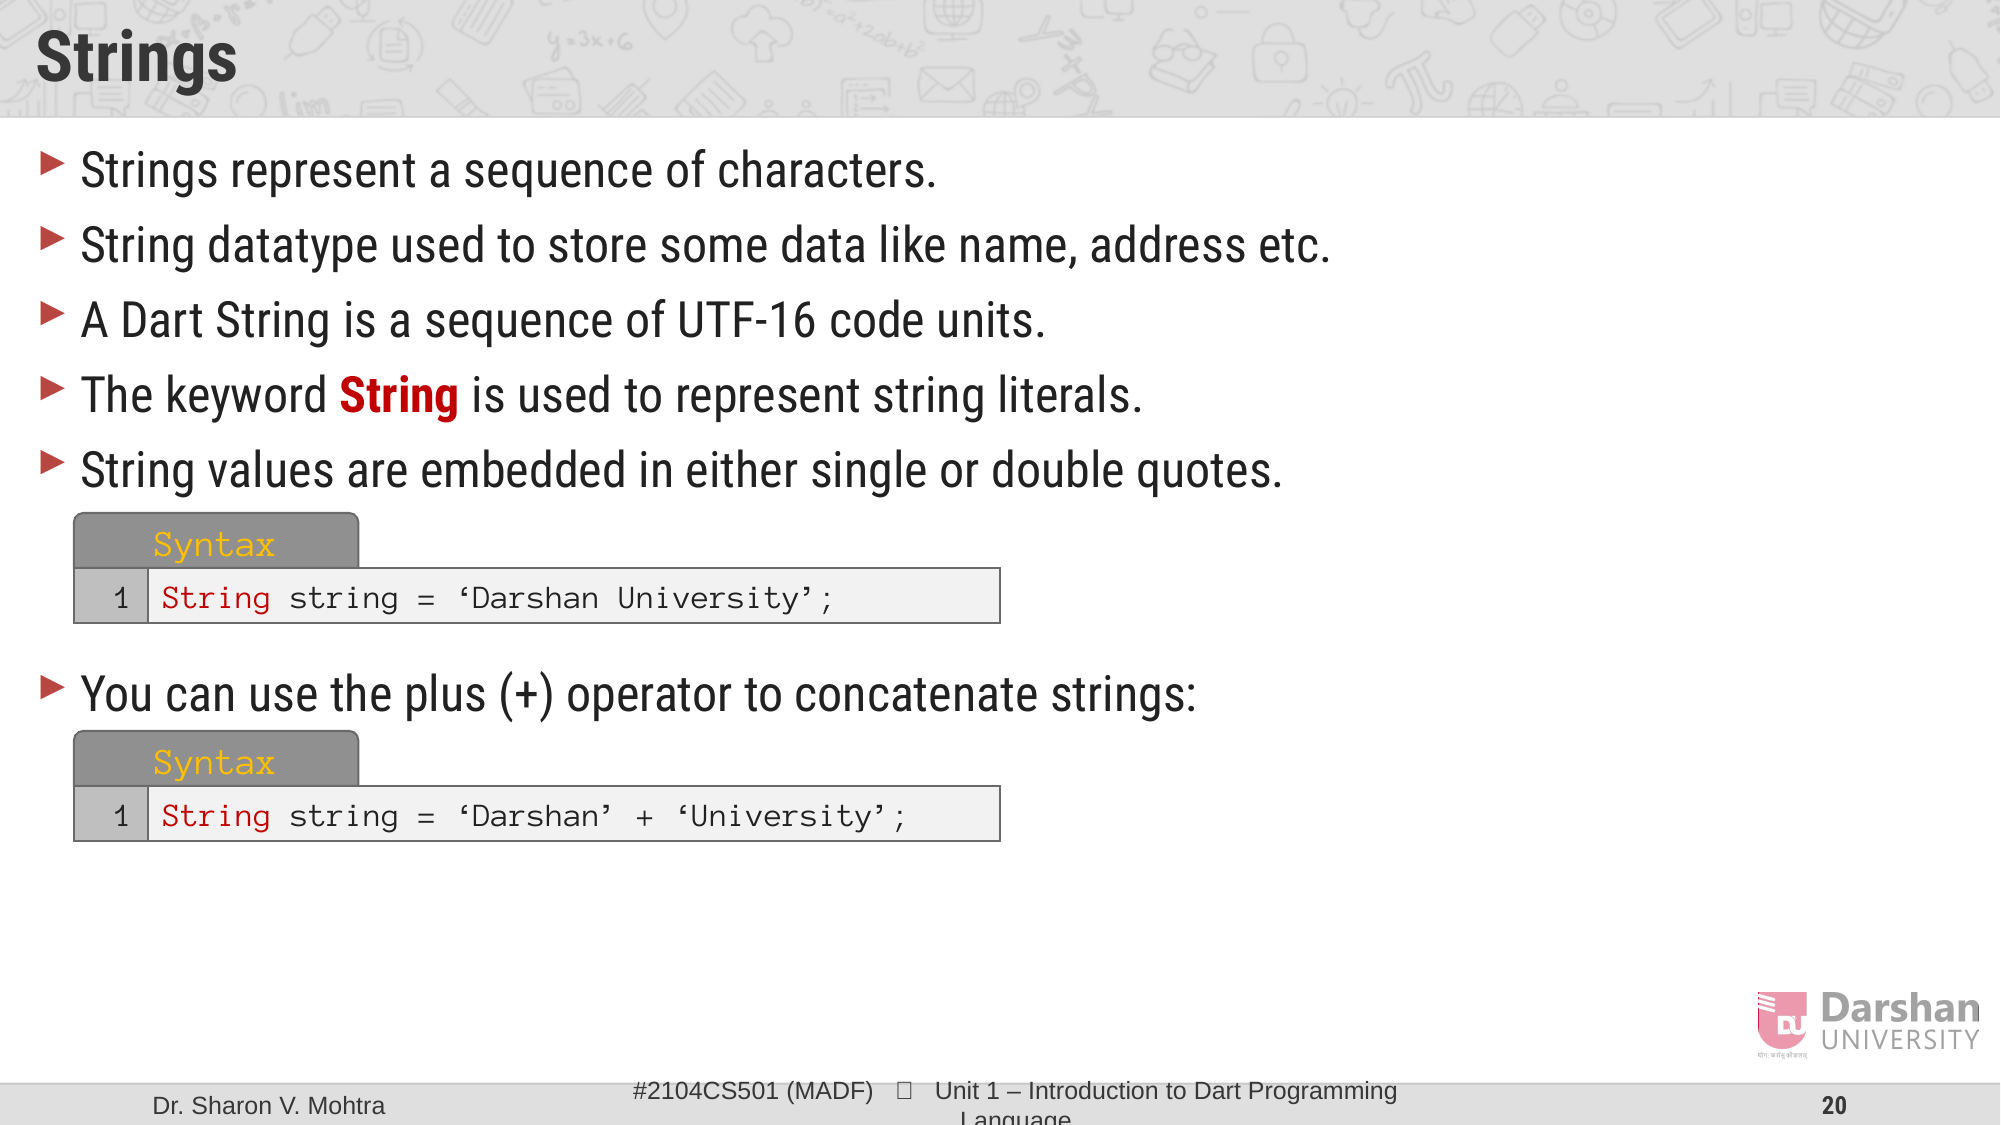

# Strings
Strings represent a sequence of characters.
String datatype used to store some data like name, address etc.
A Dart String is a sequence of UTF-16 code units.
The keyword String is used to represent string literals.
String values are embedded in either single or double quotes.

You can use the plus (+) operator to concatenate strings:

Syntax
1
String string = ‘Darshan University’;
Syntax
1
String string = ‘Darshan’ + ‘University’;